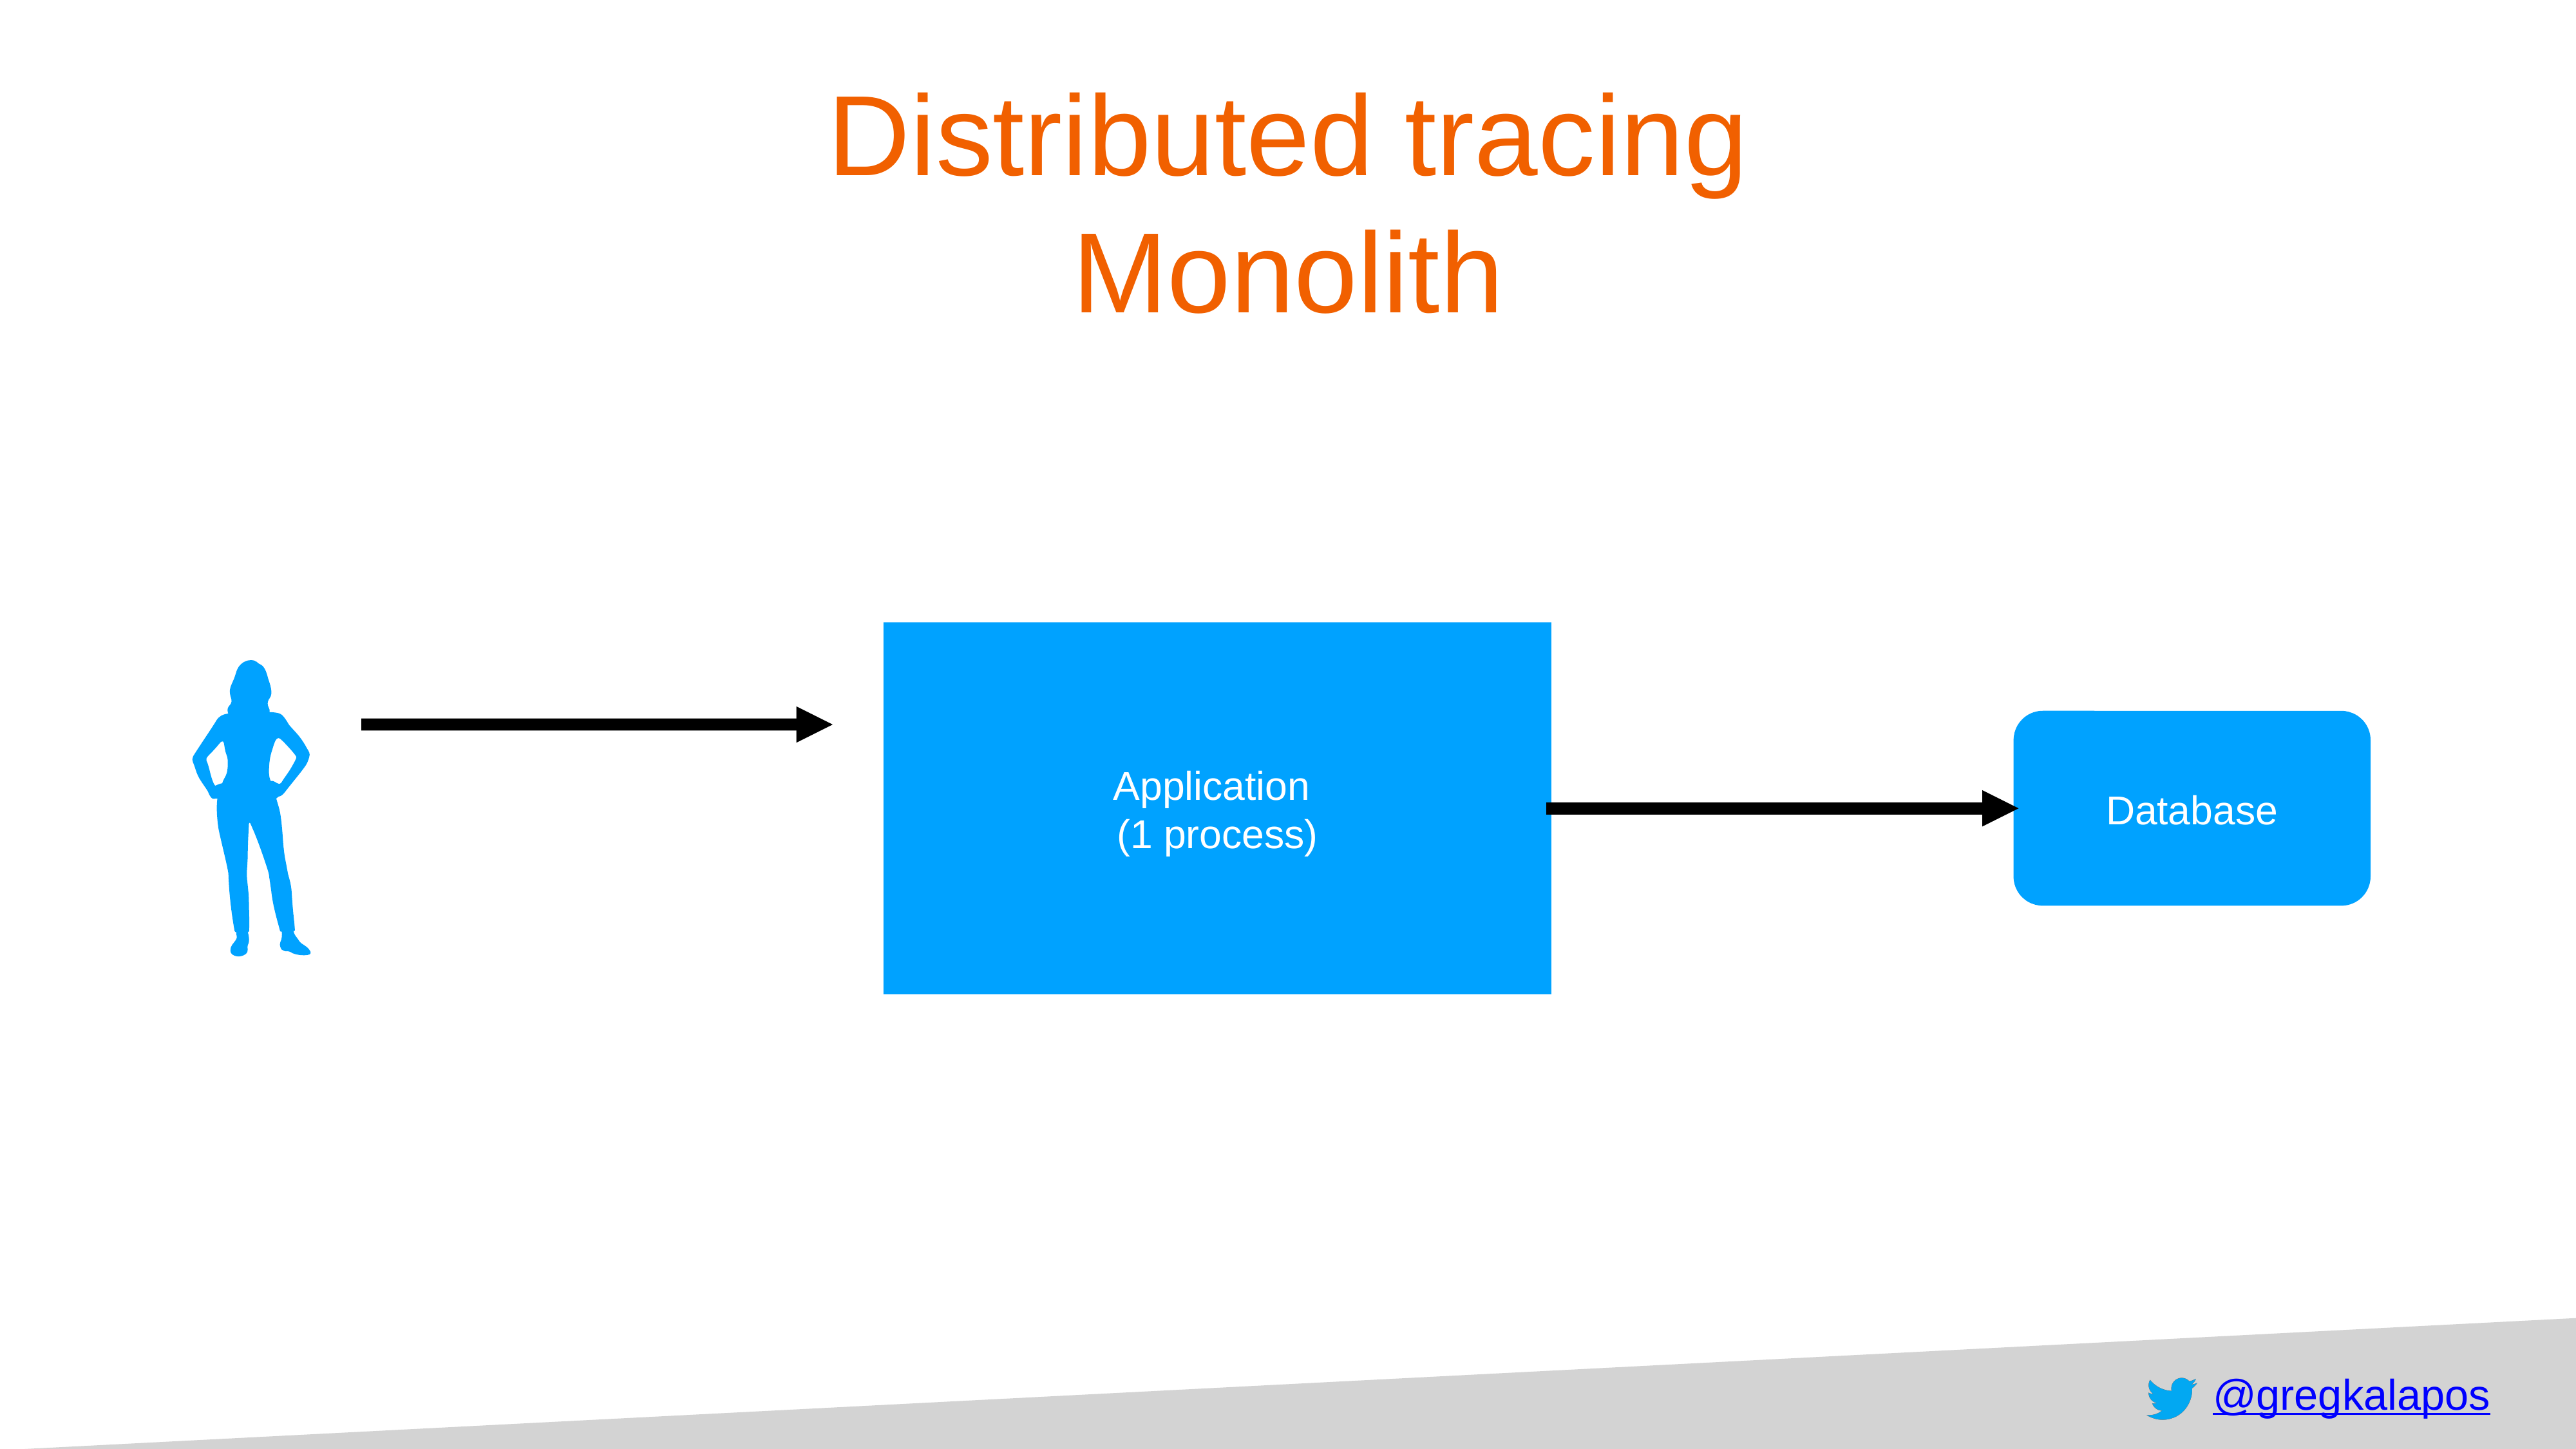

# Distributed tracing Monolith
Application
(1 process)

Database